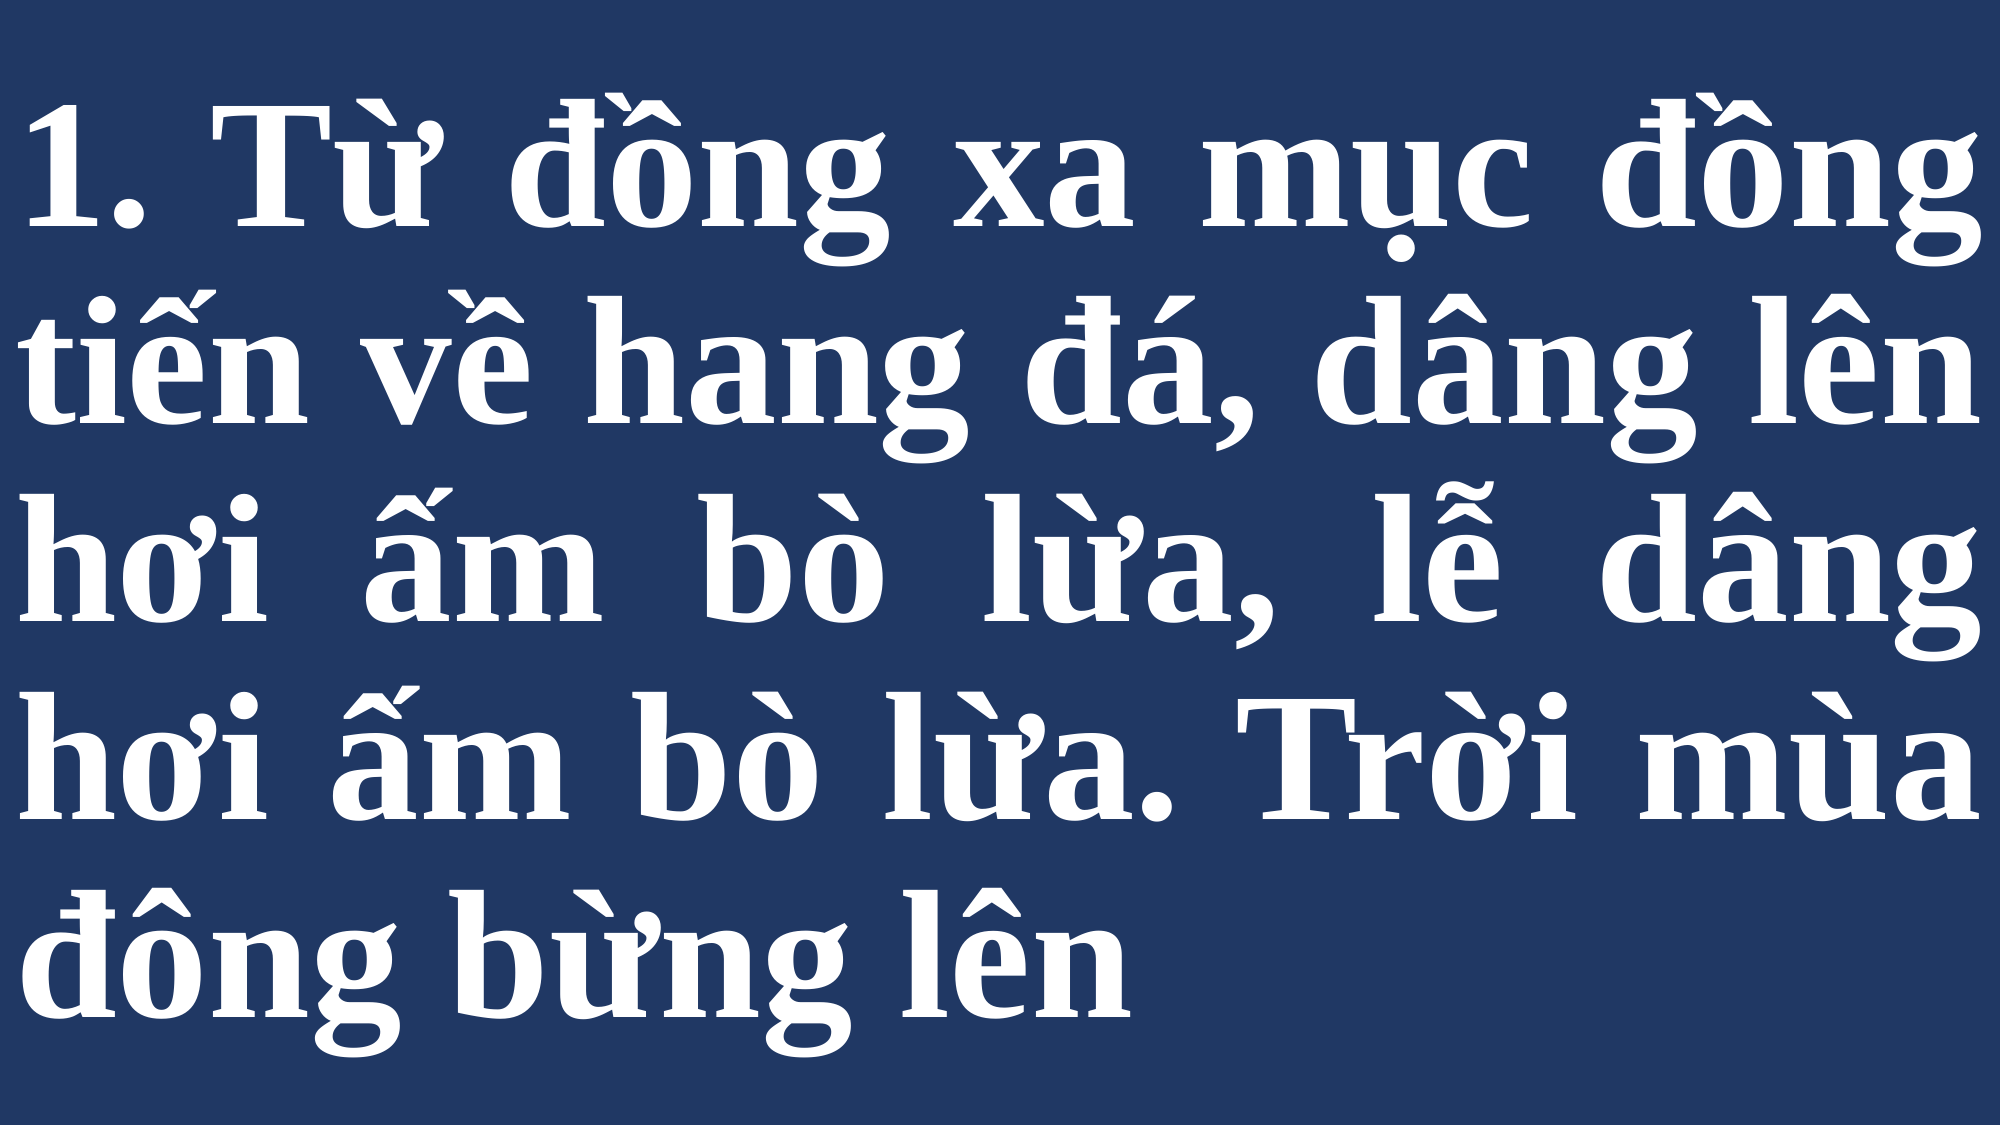

# 1. Từ đồng xa mục đồng tiến về hang đá, dâng lên hơi ấm bò lừa, lễ dâng hơi ấm bò lừa. Trời mùa đông bừng lên